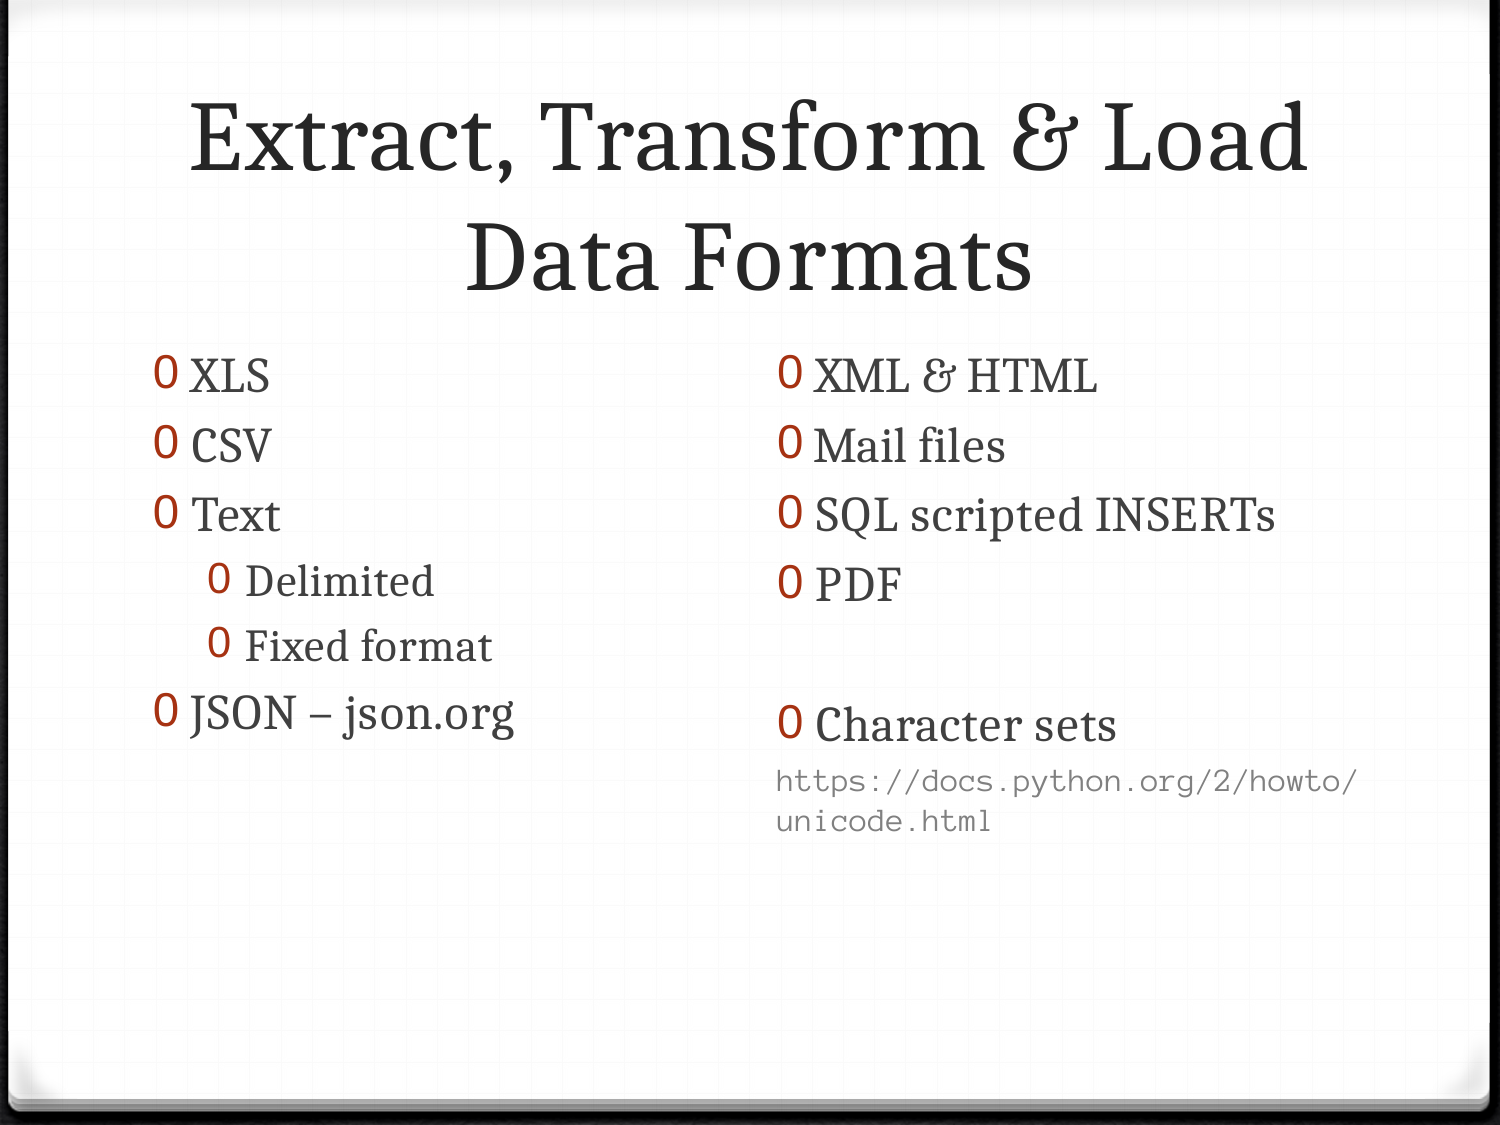

# Extract, Transform & Load Data Formats
XLS
CSV
Text
Delimited
Fixed format
JSON – json.org
XML & HTML
Mail files
SQL scripted INSERTs
PDF

Character sets
https://docs.python.org/2/howto/unicode.html